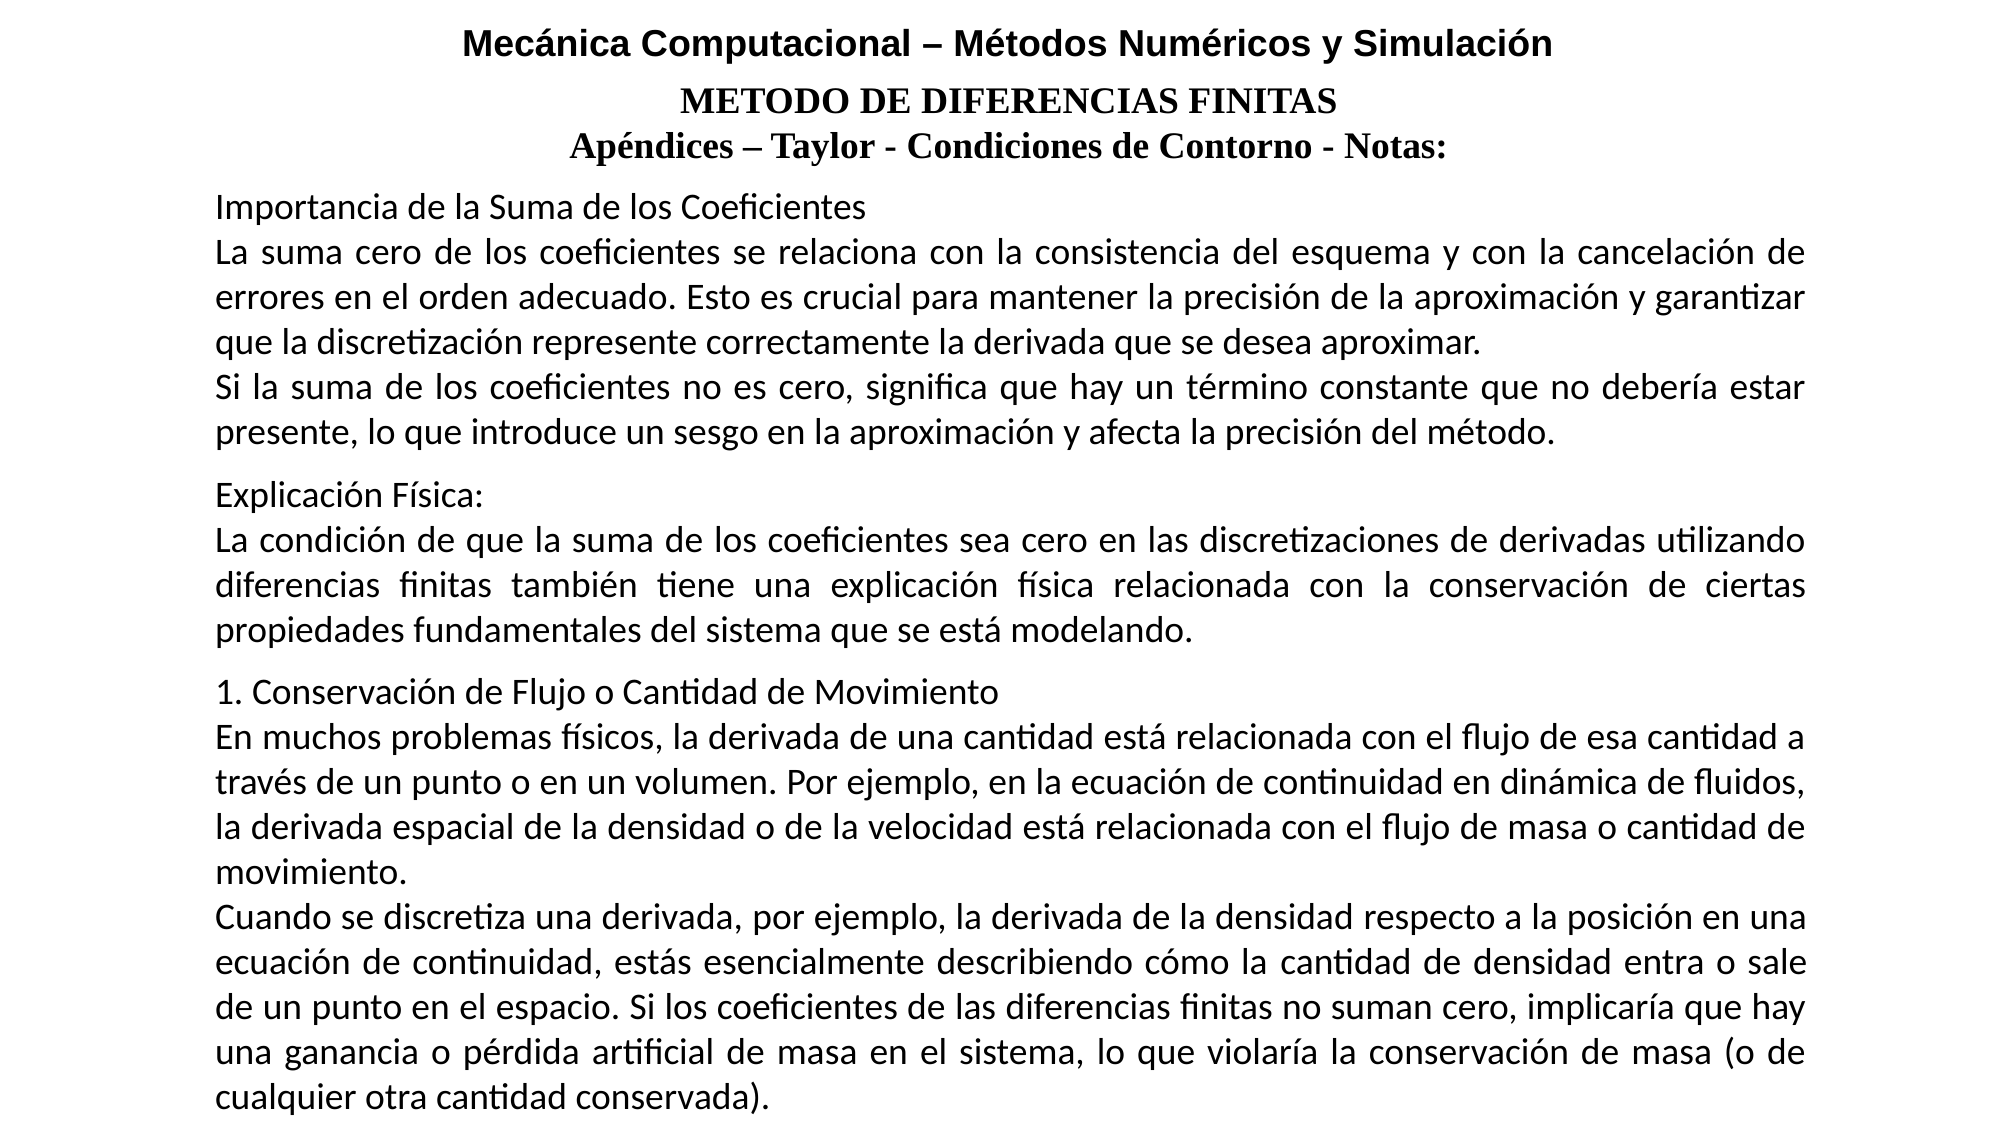

Mecánica Computacional – Métodos Numéricos y Simulación
METODO DE DIFERENCIAS FINITAS
Apéndices – Taylor - Condiciones de Contorno - Notas:
Importancia de la Suma de los Coeficientes
La suma cero de los coeficientes se relaciona con la consistencia del esquema y con la cancelación de errores en el orden adecuado. Esto es crucial para mantener la precisión de la aproximación y garantizar que la discretización represente correctamente la derivada que se desea aproximar.
Si la suma de los coeficientes no es cero, significa que hay un término constante que no debería estar presente, lo que introduce un sesgo en la aproximación y afecta la precisión del método.
Explicación Física:
La condición de que la suma de los coeficientes sea cero en las discretizaciones de derivadas utilizando diferencias finitas también tiene una explicación física relacionada con la conservación de ciertas propiedades fundamentales del sistema que se está modelando.
1. Conservación de Flujo o Cantidad de Movimiento
En muchos problemas físicos, la derivada de una cantidad está relacionada con el flujo de esa cantidad a través de un punto o en un volumen. Por ejemplo, en la ecuación de continuidad en dinámica de fluidos, la derivada espacial de la densidad o de la velocidad está relacionada con el flujo de masa o cantidad de movimiento.
Cuando se discretiza una derivada, por ejemplo, la derivada de la densidad respecto a la posición en una ecuación de continuidad, estás esencialmente describiendo cómo la cantidad de densidad entra o sale de un punto en el espacio. Si los coeficientes de las diferencias finitas no suman cero, implicaría que hay una ganancia o pérdida artificial de masa en el sistema, lo que violaría la conservación de masa (o de cualquier otra cantidad conservada).